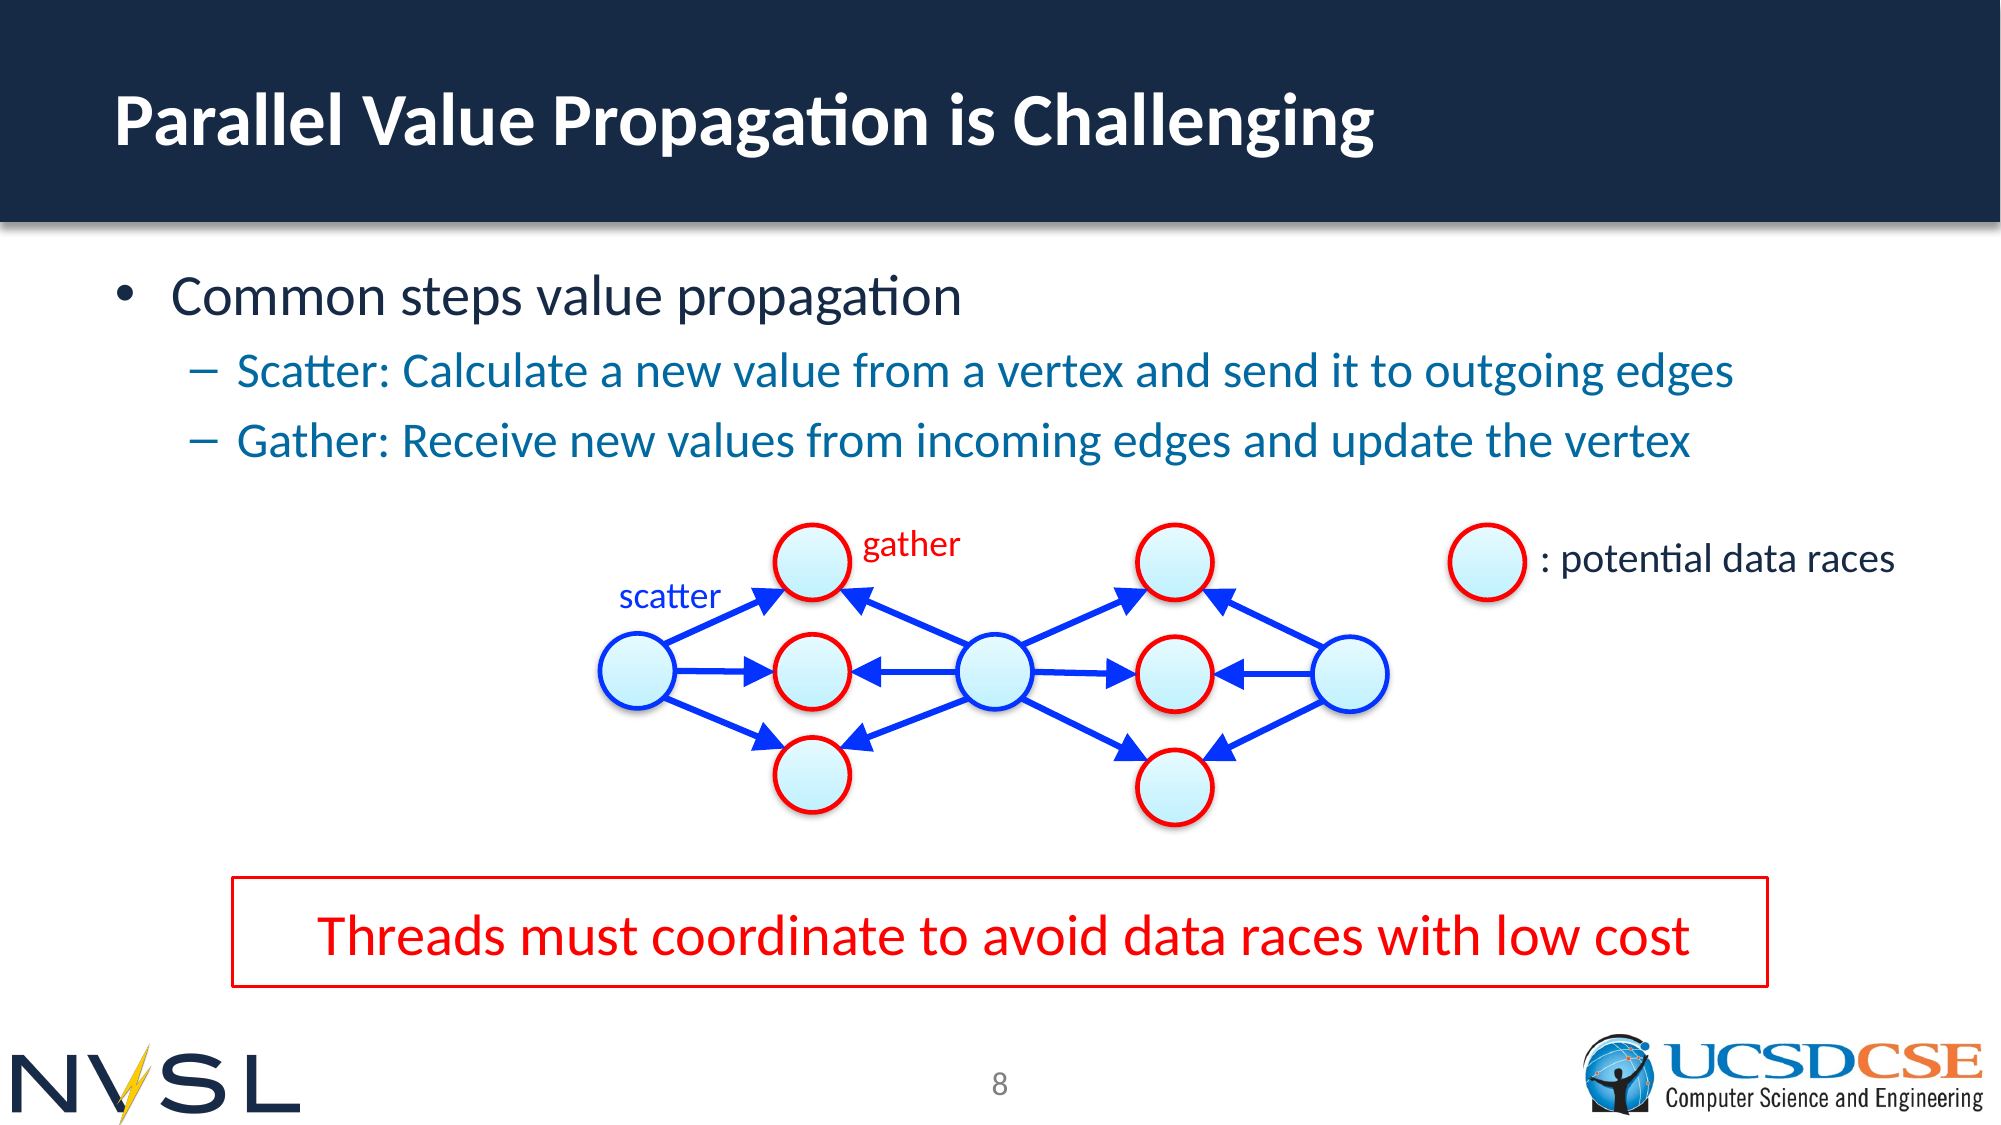

# Parallel Value Propagation is Challenging
Common steps value propagation
Scatter: Calculate a new value from a vertex and send it to outgoing edges
Gather: Receive new values from incoming edges and update the vertex
gather
: potential data races

scatter

Threads must coordinate to avoid data races with low cost